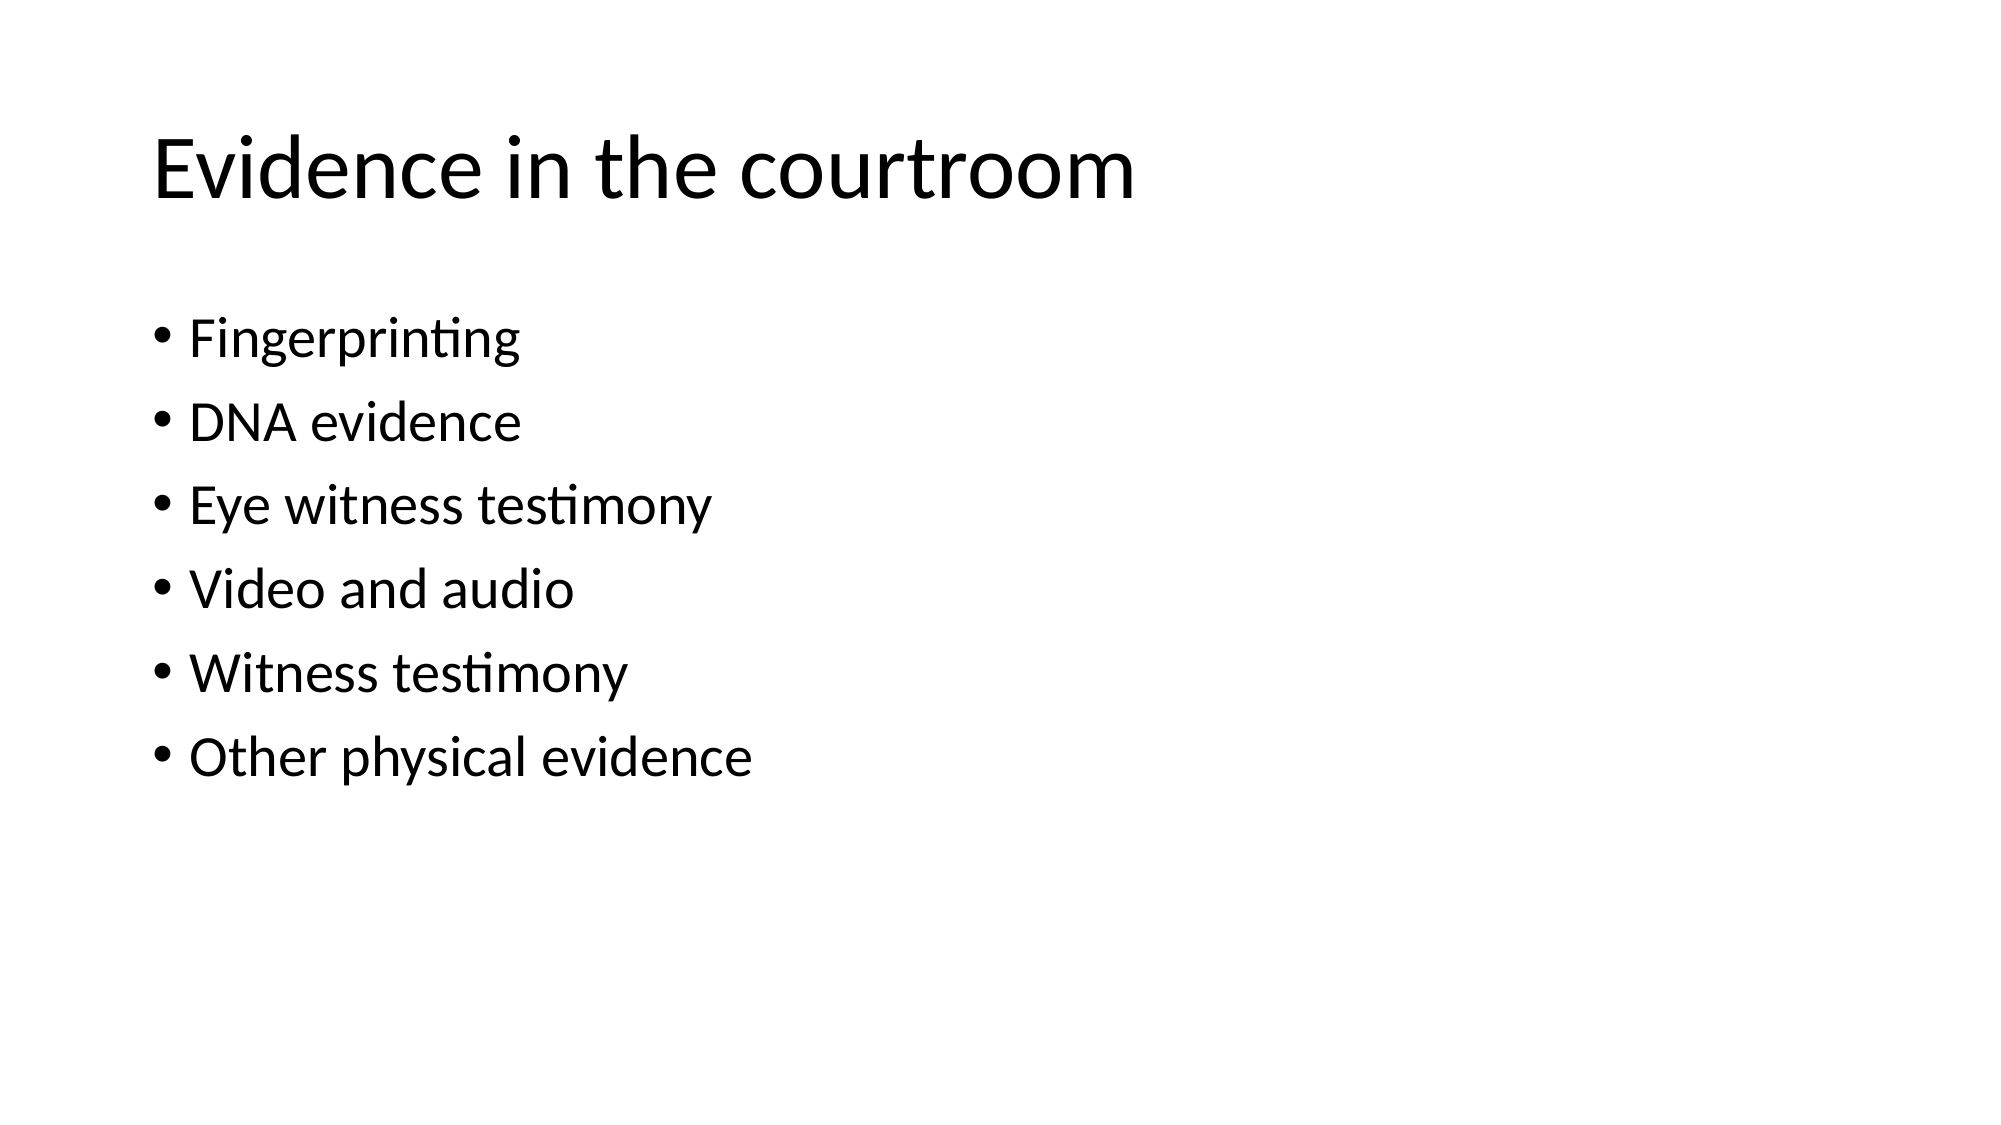

# Evidence in the courtroom
Fingerprinting
DNA evidence
Eye witness testimony
Video and audio
Witness testimony
Other physical evidence